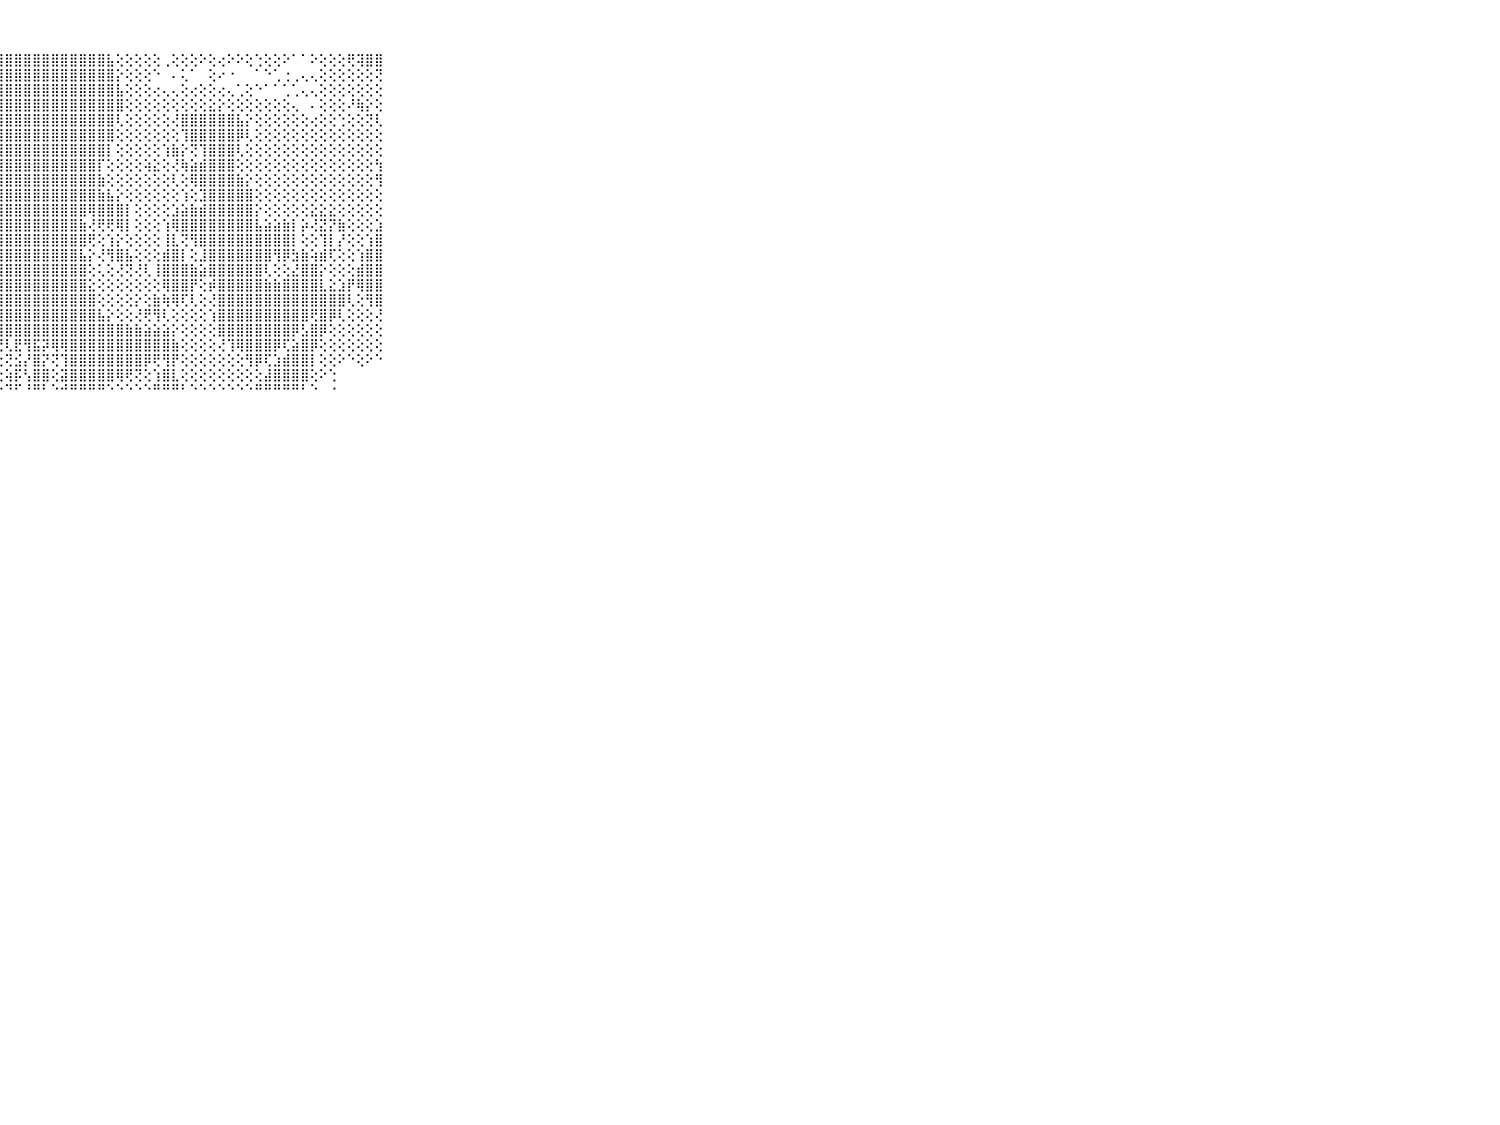

⠀⠀⠀⠀⠀⠀⠀⠀⠀⠀⠀⣿⣿⣿⣿⣿⣿⣿⣿⣿⣿⣿⣿⣿⣿⣿⣿⣿⣿⣿⣿⣿⣿⣿⣿⣿⣿⣿⣿⣧⢕⢕⢕⢕⢕⢀⢕⢕⢕⠕⢕⢔⠕⠕⢕⢑⢕⢕⠕⠁⠁⠕⢕⢕⢕⢟⢽⣿⣿⠀⠀⠀⠀⠀⠀⠀⠀⠀⠀⠀⠀
⠀⠀⠀⠀⠀⠀⠀⠀⠀⠀⠀⣿⣿⣿⣿⣿⣿⣿⣿⣿⣿⣿⣿⣿⣿⣿⣿⣿⣿⣿⣿⣿⣿⣿⣿⣿⣿⣿⣿⣿⡕⢕⢕⢕⠑⠀⠄⢅⠁⠀⢕⠔⠐⠀⠀⠁⠑⢁⢐⢀⢄⢄⢕⢕⢕⢕⢕⢕⢝⠀⠀⠀⠀⠀⠀⠀⠀⠀⠀⠀⠀
⠀⠀⠀⠀⠀⠀⠀⠀⠀⠀⠀⣿⣿⣿⣿⣿⣿⣿⣿⣿⣿⣿⣿⣿⣿⣿⣿⣿⣿⣿⣿⣿⣿⣿⣿⣿⣿⣿⣿⣿⣧⢕⢕⢕⢔⢄⢄⢕⢔⢕⢕⢔⢄⢁⢕⠑⠁⠁⢁⢁⢄⢄⢕⢕⢕⢕⢕⢕⢕⠀⠀⠀⠀⠀⠀⠀⠀⠀⠀⠀⠀
⠀⠀⠀⠀⠀⠀⠀⠀⠀⠀⠀⣿⣿⣿⣿⣿⣿⣿⣿⣿⣿⣿⣿⣿⣿⣿⣿⣿⣿⣿⣿⣿⣿⣿⣿⣿⣿⣿⣿⣿⣿⢕⢕⢕⢕⢕⢕⢕⢕⢕⣕⡕⢕⢕⢕⢕⢕⢕⢕⢄⠀⠄⢕⢕⢕⠜⢷⡕⢕⠀⠀⠀⠀⠀⠀⠀⠀⠀⠀⠀⠀
⠀⠀⠀⠀⠀⠀⠀⠀⠀⠀⠀⣿⣿⣿⣿⣿⣿⣿⣿⣿⣿⣿⣿⣿⣿⣿⣿⣿⣿⣿⣿⣿⣿⣿⣿⣿⣿⣿⣿⣿⢇⢕⢕⢕⢕⢕⢜⣿⣿⣿⣿⣿⣿⣧⡕⢕⢕⢕⢕⢕⢕⢔⢕⢕⢑⢕⢕⢝⢇⠀⠀⠀⠀⠀⠀⠀⠀⠀⠀⠀⠀
⠀⠀⠀⠀⠀⠀⠀⠀⠀⠀⠀⣿⣿⣿⣿⣿⣿⣿⣿⣿⣿⣿⣿⣿⣿⣿⣿⣿⣿⣿⣿⣿⣿⣿⣿⣿⣿⣿⣿⣿⢕⢕⢕⢕⢕⢕⢕⢹⣿⣿⣿⣿⣿⡿⢇⢕⢕⢕⢕⢕⢕⢕⢕⢕⢕⢕⢕⢕⢕⠀⠀⠀⠀⠀⠀⠀⠀⠀⠀⠀⠀
⠀⠀⠀⠀⠀⠀⠀⠀⠀⠀⠀⣿⣿⣿⣿⣿⣿⣿⣿⣿⣿⣿⣿⣿⣿⣿⣿⣿⣿⣿⣿⣿⣿⣿⣿⣿⣿⣿⣿⡇⢕⢕⢕⢕⢕⢱⣷⡕⢝⢹⣿⣿⣿⢇⢕⢕⢕⢕⢕⢕⢕⢕⢕⢕⢕⢕⢕⢕⢕⠀⠀⠀⠀⠀⠀⠀⠀⠀⠀⠀⠀
⠀⠀⠀⠀⠀⠀⠀⠀⠀⠀⠀⣿⣿⣿⣿⣿⣿⣿⣿⣿⣿⣿⣿⣿⣿⣿⣿⣿⣿⣿⣿⣿⣿⣿⣿⣿⣿⣿⡏⢕⢕⢕⢕⢵⣕⢕⢜⢷⣵⣾⣿⣿⣿⢕⢕⢕⢕⢕⢕⢕⢕⢕⢕⢕⢕⢕⢕⢕⢳⠀⠀⠀⠀⠀⠀⠀⠀⠀⠀⠀⠀
⠀⠀⠀⠀⠀⠀⠀⠀⠀⠀⠀⣿⣿⣿⣿⣿⣿⣿⣿⣿⣿⣿⣿⣿⣿⣿⣿⣿⣿⣿⣿⣿⣿⣿⣿⣿⣿⣿⣷⢕⢕⢕⢕⢕⢕⢕⢇⢕⢿⣿⣿⣿⣿⣷⡕⢕⢕⢕⢕⢕⢕⢕⢕⢕⢕⢕⢕⢕⢻⠀⠀⠀⠀⠀⠀⠀⠀⠀⠀⠀⠀
⠀⠀⠀⠀⠀⠀⠀⠀⠀⠀⠀⣿⣿⣿⣿⣿⣿⣿⣿⣿⣿⣿⣿⣿⣿⣿⣿⣿⣿⣿⣿⣿⣿⣿⣿⣿⣿⣿⣷⣧⡕⢕⢕⢕⢕⢕⢕⢱⢕⣹⣿⣿⣿⣿⣿⢕⢕⢕⢕⢕⢕⢕⢕⢕⢕⢕⢕⢕⢕⠀⠀⠀⠀⠀⠀⠀⠀⠀⠀⠀⠀
⠀⠀⠀⠀⠀⠀⠀⠀⠀⠀⠀⣿⣿⣿⣿⣿⣿⣿⣿⣿⣿⣿⣿⣿⣿⣿⣿⣿⣿⣿⣿⣿⣿⣿⣿⣿⣿⢿⣿⣿⣿⡇⢕⢕⢕⢕⣱⣵⣷⣾⣿⣿⣿⣿⣿⡕⢕⢕⢕⢕⢕⣕⣕⣕⢕⢕⢕⢕⢕⠀⠀⠀⠀⠀⠀⠀⠀⠀⠀⠀⠀
⠀⠀⠀⠀⠀⠀⠀⠀⠀⠀⠀⣿⣿⣿⣿⣿⣿⣿⣿⣿⣿⣿⣿⣿⣿⣿⣿⣿⣿⣿⣿⣿⣿⣿⣿⣿⣷⢜⢟⢟⢿⡇⢕⢕⢕⢱⢿⣿⣿⣿⣿⣿⣿⣿⣿⣧⣵⣵⣷⡇⡵⢜⣝⡝⣷⢕⢕⢕⣱⠀⠀⠀⠀⠀⠀⠀⠀⠀⠀⠀⠀
⠀⠀⠀⠀⠀⠀⠀⠀⠀⠀⠀⣿⣿⣿⣿⣿⣿⣿⣿⣿⣿⣿⣿⣿⣿⣿⣿⣿⣿⣿⣿⣿⣿⣿⣿⣿⣿⢟⢕⢱⡕⢕⢕⢕⢕⢸⣇⢝⢻⣿⣿⣿⣿⣿⣿⣿⣿⣿⣿⡇⢕⢕⢹⡇⡜⢕⢕⢱⣿⠀⠀⠀⠀⠀⠀⠀⠀⠀⠀⠀⠀
⠀⠀⠀⠀⠀⠀⠀⠀⠀⠀⠀⣿⣿⣿⣿⣿⣿⣿⣿⣿⣿⣿⣿⣿⣿⣿⣿⣿⣿⣿⣿⣿⣿⣿⣿⣿⣧⡕⢜⢻⣿⣧⢕⢕⢕⣾⣿⡇⢕⣸⣿⣿⣿⣿⣿⣿⣿⢻⡿⣳⣷⢵⣾⢏⢕⢕⢱⣿⣿⠀⠀⠀⠀⠀⠀⠀⠀⠀⠀⠀⠀
⠀⠀⠀⠀⠀⠀⠀⠀⠀⠀⠀⣿⣿⣿⣿⣿⣿⣿⣿⣿⣿⣿⣿⣿⣿⣿⣿⣿⣿⣿⣿⣿⣿⣿⣿⣿⣿⢕⢅⢕⢜⢝⢜⢇⢸⣿⣿⣿⣷⣵⣿⣿⣿⣿⣿⣿⢇⢕⢕⣜⣿⣿⡕⢕⢕⢕⣾⣿⣿⠀⠀⠀⠀⠀⠀⠀⠀⠀⠀⠀⠀
⠀⠀⠀⠀⠀⠀⠀⠀⠀⠀⠀⣿⣿⣿⣿⣿⣿⣿⣿⣿⣿⣿⣿⣿⣿⣿⣿⣿⣿⣿⣿⣿⣿⣿⣿⣿⣿⣕⢕⢕⢕⢕⢕⢕⢕⢿⣿⣿⡟⢕⡾⣿⣿⣿⣿⣿⣷⣷⣿⣿⣿⣿⣇⣕⣱⡟⢿⣿⣿⠀⠀⠀⠀⠀⠀⠀⠀⠀⠀⠀⠀
⠀⠀⠀⠀⠀⠀⠀⠀⠀⠀⠀⣿⣿⣿⣿⣿⣿⣿⣿⣿⣿⣿⣿⣿⣿⣿⣿⣿⣿⣿⣿⣿⣿⣿⣿⣿⣿⣿⢕⢕⢕⢕⡕⢕⣷⢷⢿⢏⢇⢕⢜⣿⣿⣿⣿⣿⣿⣿⣿⣿⣿⣿⣿⣿⣿⢇⢕⢻⣿⠀⠀⠀⠀⠀⠀⠀⠀⠀⠀⠀⠀
⠀⠀⠀⠀⠀⠀⠀⠀⠀⠀⠀⣿⣿⣿⣿⣿⣿⣿⣿⣿⣿⣿⣿⣿⣿⣿⣿⣿⣿⣿⣿⣿⣿⣿⣿⣿⣿⣿⣧⡕⢕⢕⢜⢟⢻⢇⢕⢕⢕⢕⢱⣿⣿⣿⣿⣿⣿⣿⣿⣿⣿⢟⣿⡿⢇⢕⢕⢕⢜⠀⠀⠀⠀⠀⠀⠀⠀⠀⠀⠀⠀
⠀⠀⠀⠀⠀⠀⠀⠀⠀⠀⠀⣿⣿⣿⣿⣿⣿⣿⣿⣿⣿⣿⣿⣿⣿⣿⣿⣿⣿⣿⣿⣿⣿⣿⣿⣿⣿⣿⣿⣿⣿⣷⣷⣵⣵⣵⡕⢕⢕⢕⢕⣿⣿⣿⣿⣿⣿⣿⣿⡿⣣⣿⡿⢕⢕⢕⢕⢕⢕⠀⠀⠀⠀⠀⠀⠀⠀⠀⠀⠀⠀
⠀⠀⠀⠀⠀⠀⠀⠀⠀⠀⠀⣿⣿⣿⣿⣿⣿⣿⣿⣿⣿⣿⣿⣿⣿⣿⢿⢟⢇⣟⢻⣯⡽⢿⢿⣿⣿⣿⣿⣿⣿⣿⣿⣿⣿⣿⣷⢕⢕⢕⢕⢜⢹⢿⣿⣿⣿⡿⢏⣵⣿⡿⢕⢕⢕⢕⢕⢕⢕⠀⠀⠀⠀⠀⠀⠀⠀⠀⠀⠀⠀
⠀⠀⠀⠀⠀⠀⠀⠀⠀⠀⠀⣿⣿⣿⣿⣿⣿⣿⣿⣿⣿⣿⣿⣿⣿⣗⢕⢕⢝⣪⡜⣿⡝⢝⢹⣿⣿⣿⣿⣿⣿⣿⣿⡿⢟⢻⡟⢕⢕⢕⢕⢕⢕⢕⢻⡿⢏⣱⣾⣿⣿⡇⢕⢕⠕⠑⢕⠕⠑⠀⠀⠀⠀⠀⠀⠀⠀⠀⠀⠀⠀
⠀⠀⠀⠀⠀⠀⠀⠀⠀⠀⠀⣿⣿⣿⣿⣿⣿⣿⣿⣿⣿⣿⣿⣿⣿⡗⢕⢕⢵⡯⢣⣿⣿⢕⣽⣿⣿⣿⣿⣿⢿⢟⢝⢕⢱⣿⣇⢕⢕⢕⢕⢕⢕⢕⢕⢕⣼⣿⣿⣿⣿⢕⠕⢑⠀⠀⠀⠀⠀⠀⠀⠀⠀⠀⠀⠀⠀⠀⠀⠀⠀
⠀⠀⠀⠀⠀⠀⠀⠀⠀⠀⠀⠛⠛⠛⠛⠛⠛⠛⠛⠛⠛⠛⠛⠛⠛⠃⠑⠑⠙⠋⠘⠛⠃⠑⠚⠛⠛⠛⠛⠑⠑⠑⠑⠑⠛⠛⠛⠃⠑⠑⠑⠑⠑⠑⠑⠛⠛⠛⠛⠛⠃⠑⠀⠐⠀⠀⠀⠀⠀⠀⠀⠀⠀⠀⠀⠀⠀⠀⠀⠀⠀